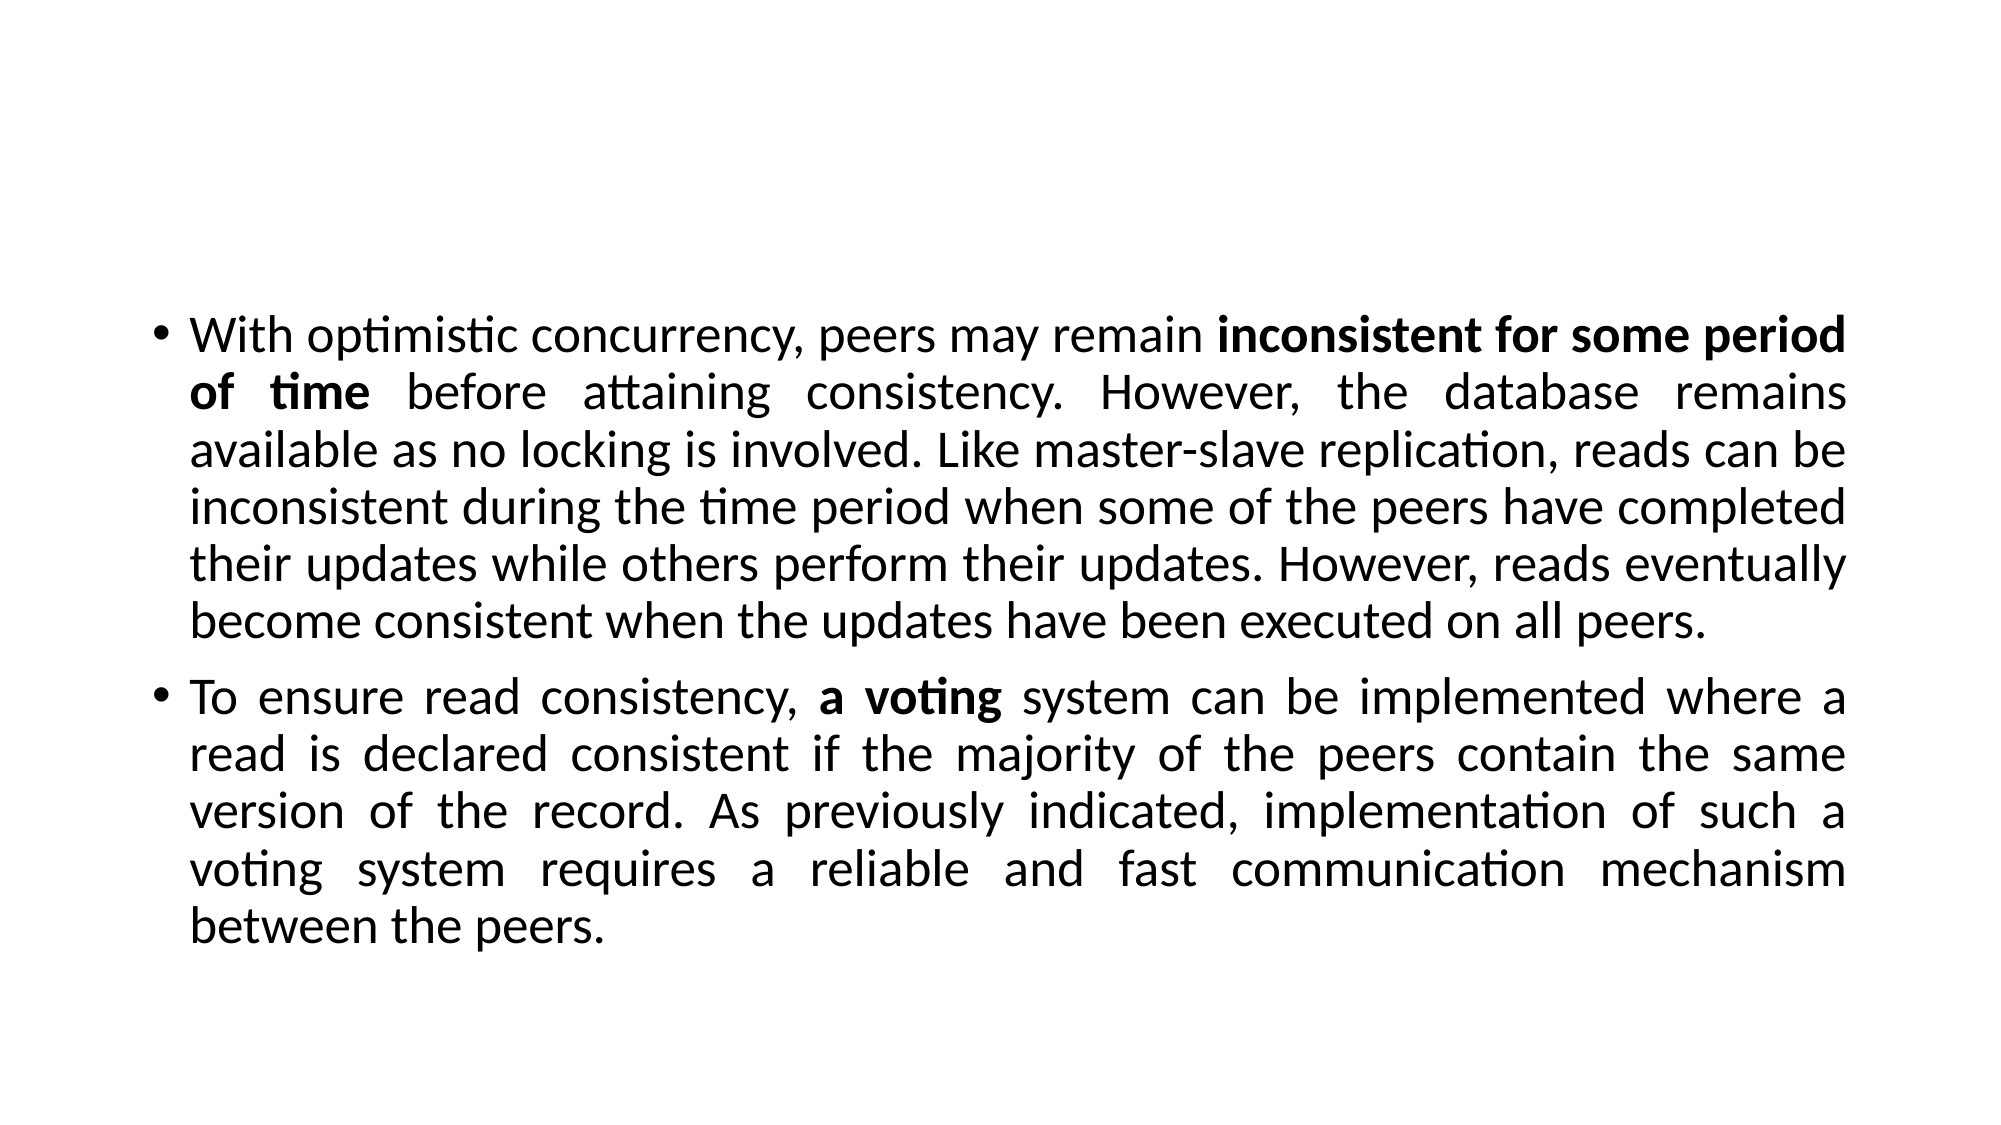

With optimistic concurrency, peers may remain inconsistent for some period of time before attaining consistency. However, the database remains available as no locking is involved. Like master-slave replication, reads can be inconsistent during the time period when some of the peers have completed their updates while others perform their updates. However, reads eventually become consistent when the updates have been executed on all peers.
To ensure read consistency, a voting system can be implemented where a read is declared consistent if the majority of the peers contain the same version of the record. As previously indicated, implementation of such a voting system requires a reliable and fast communication mechanism between the peers.